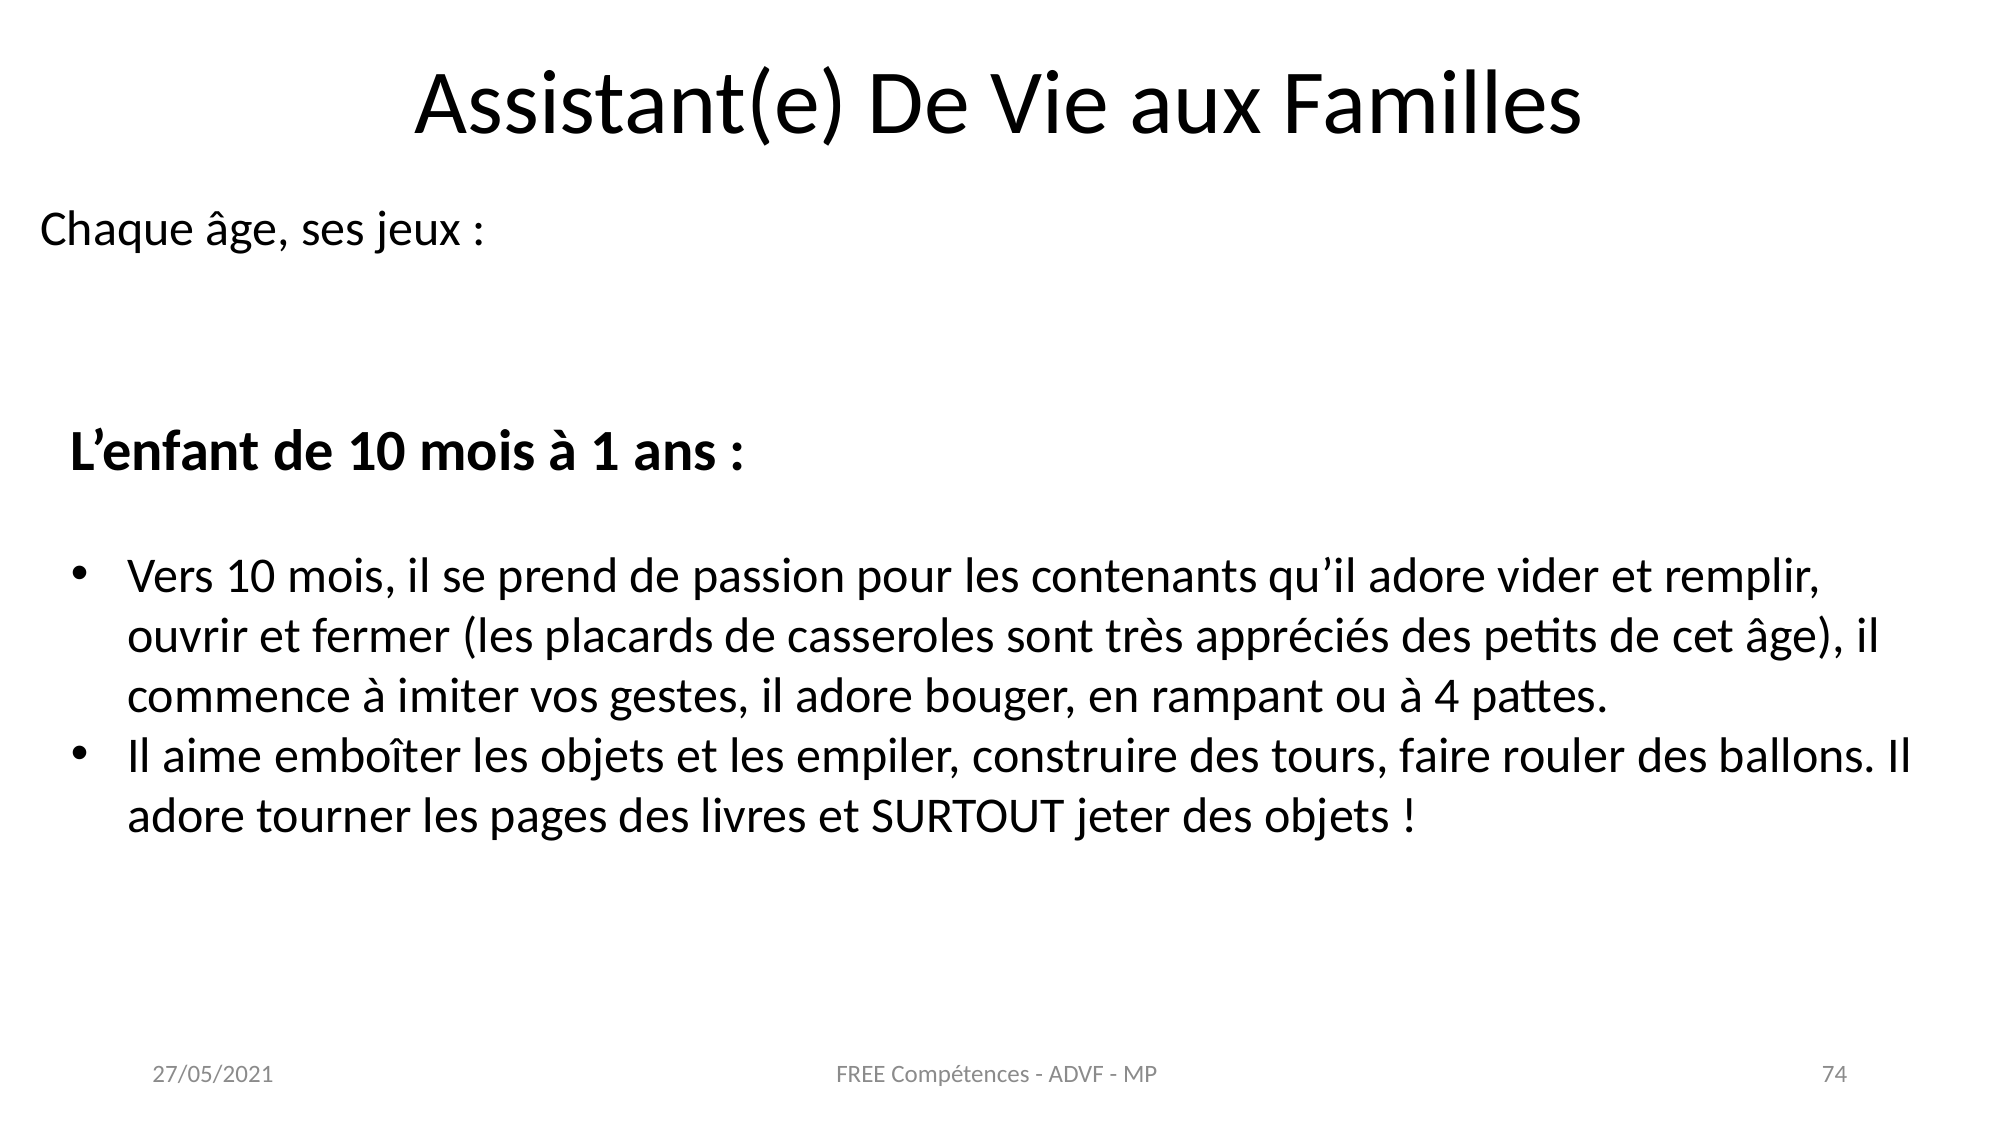

Assistant(e) De Vie aux Familles
Chaque âge, ses jeux :
L’enfant de 10 mois à 1 ans :

Vers 10 mois, il se prend de passion pour les contenants qu’il adore vider et remplir, ouvrir et fermer (les placards de casseroles sont très appréciés des petits de cet âge), il commence à imiter vos gestes, il adore bouger, en rampant ou à 4 pattes.
Il aime emboîter les objets et les empiler, construire des tours, faire rouler des ballons. Il adore tourner les pages des livres et SURTOUT jeter des objets !
FREE Compétences - ADVF - MP
27/05/2021
74